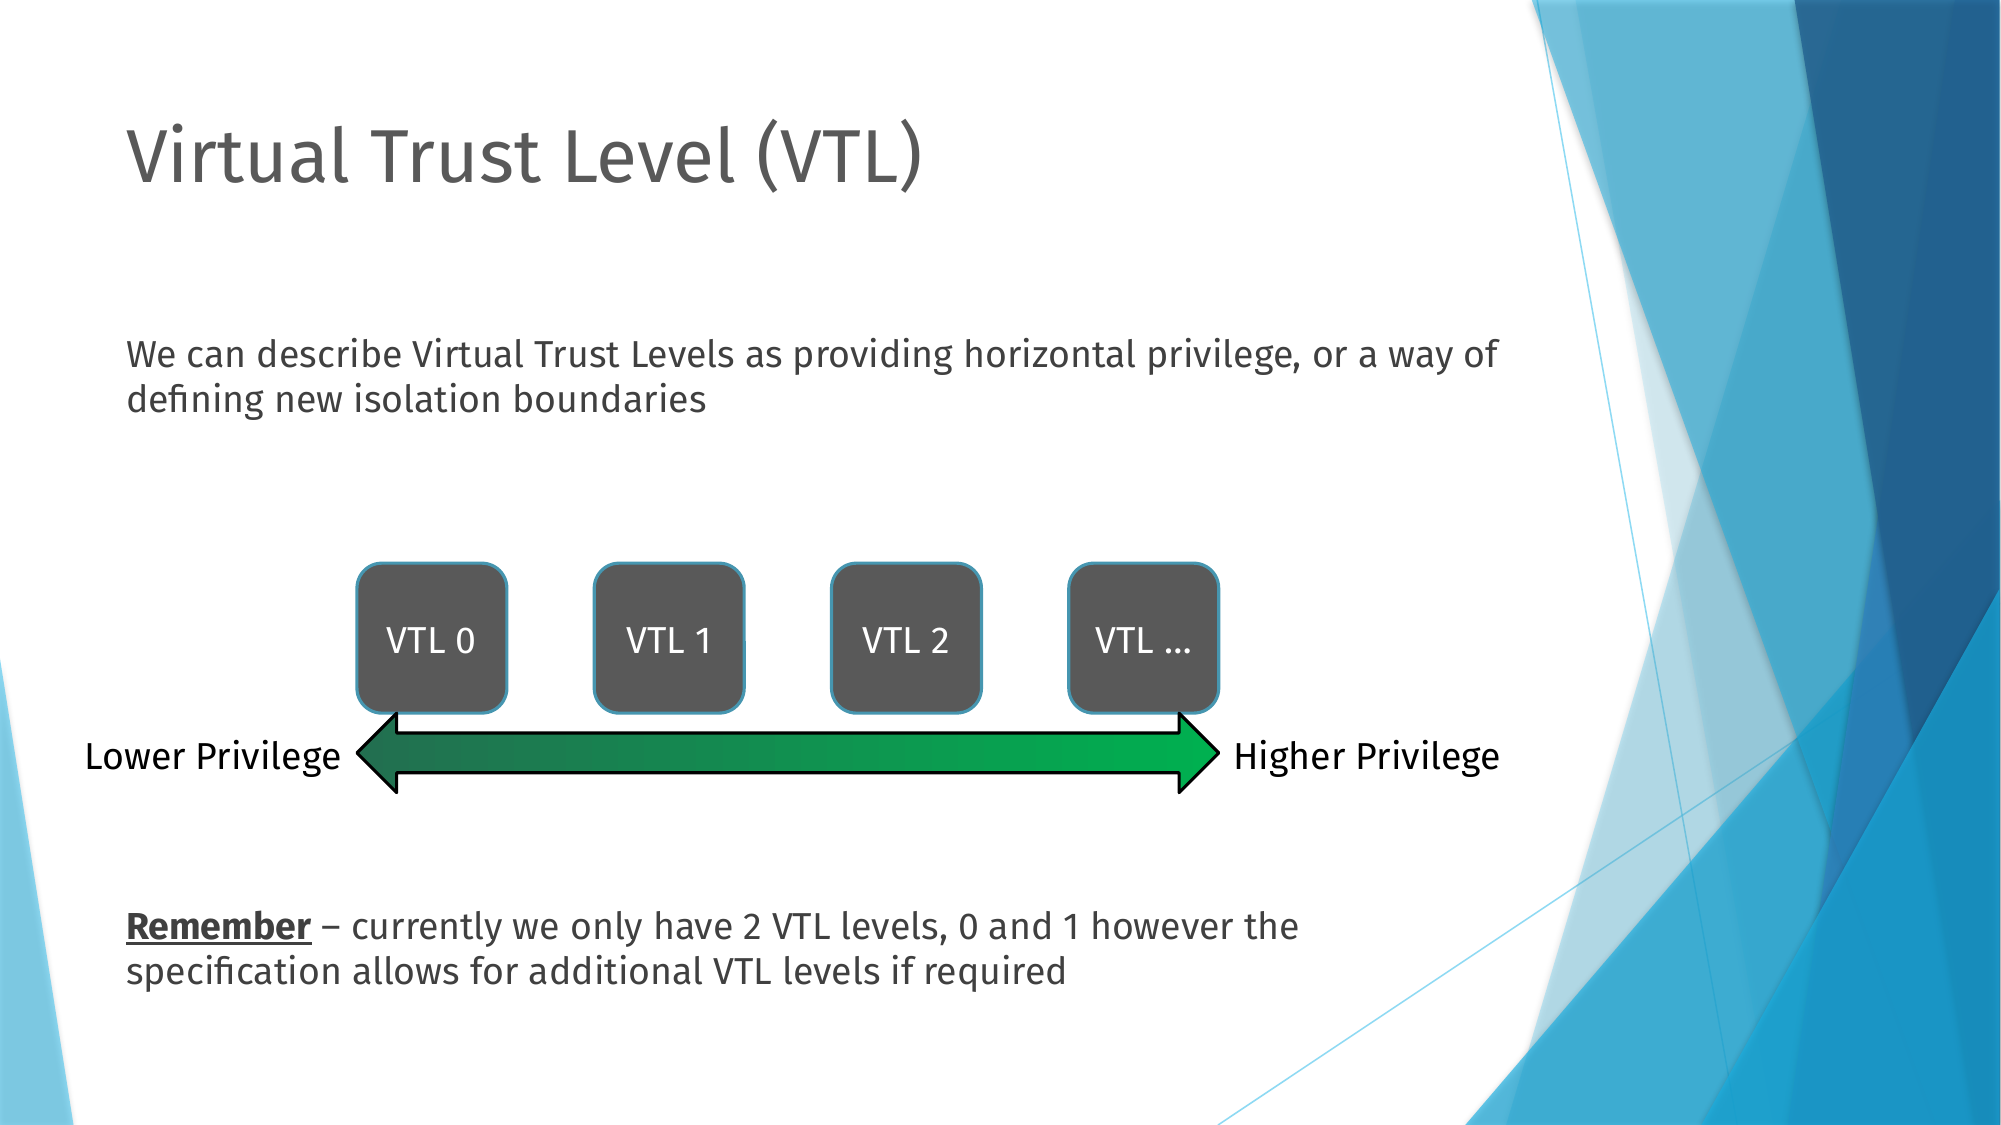

# Virtual Trust Level (VTL)
We can describe Virtual Trust Levels as providing horizontal privilege, or a way of defining new isolation boundaries

Remember – currently we only have 2 VTL levels, 0 and 1 however the specification allows for additional VTL levels if required

VTL 0
VTL 1
VTL 2
VTL …
Lower Privilege
Higher Privilege